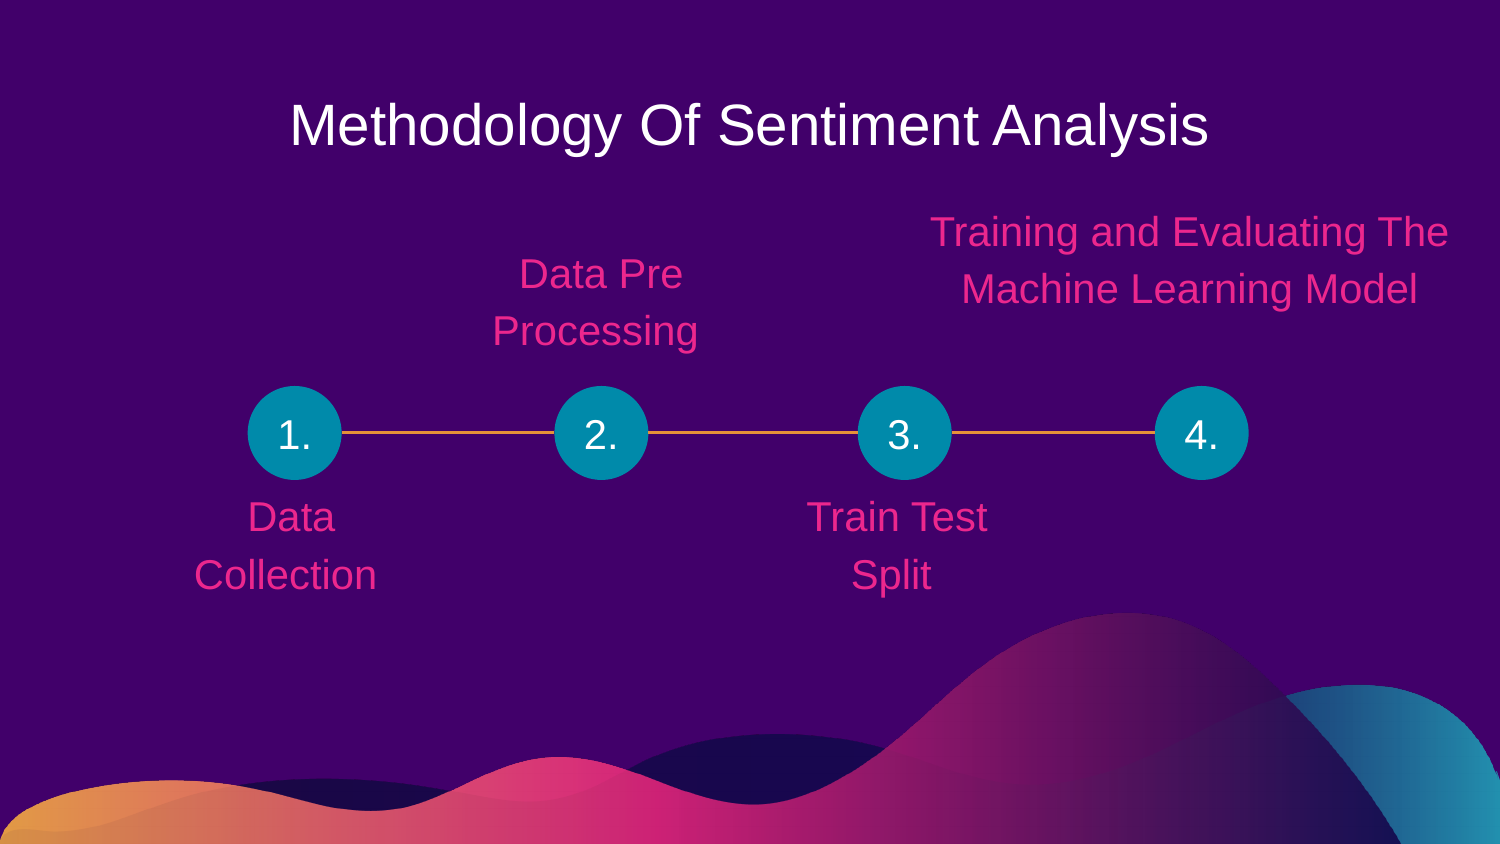

# Methodology Of Sentiment Analysis
Training and Evaluating The Machine Learning Model
Data Pre Processing

1.

2.

3.

4.
Data Collection
Train Test Split